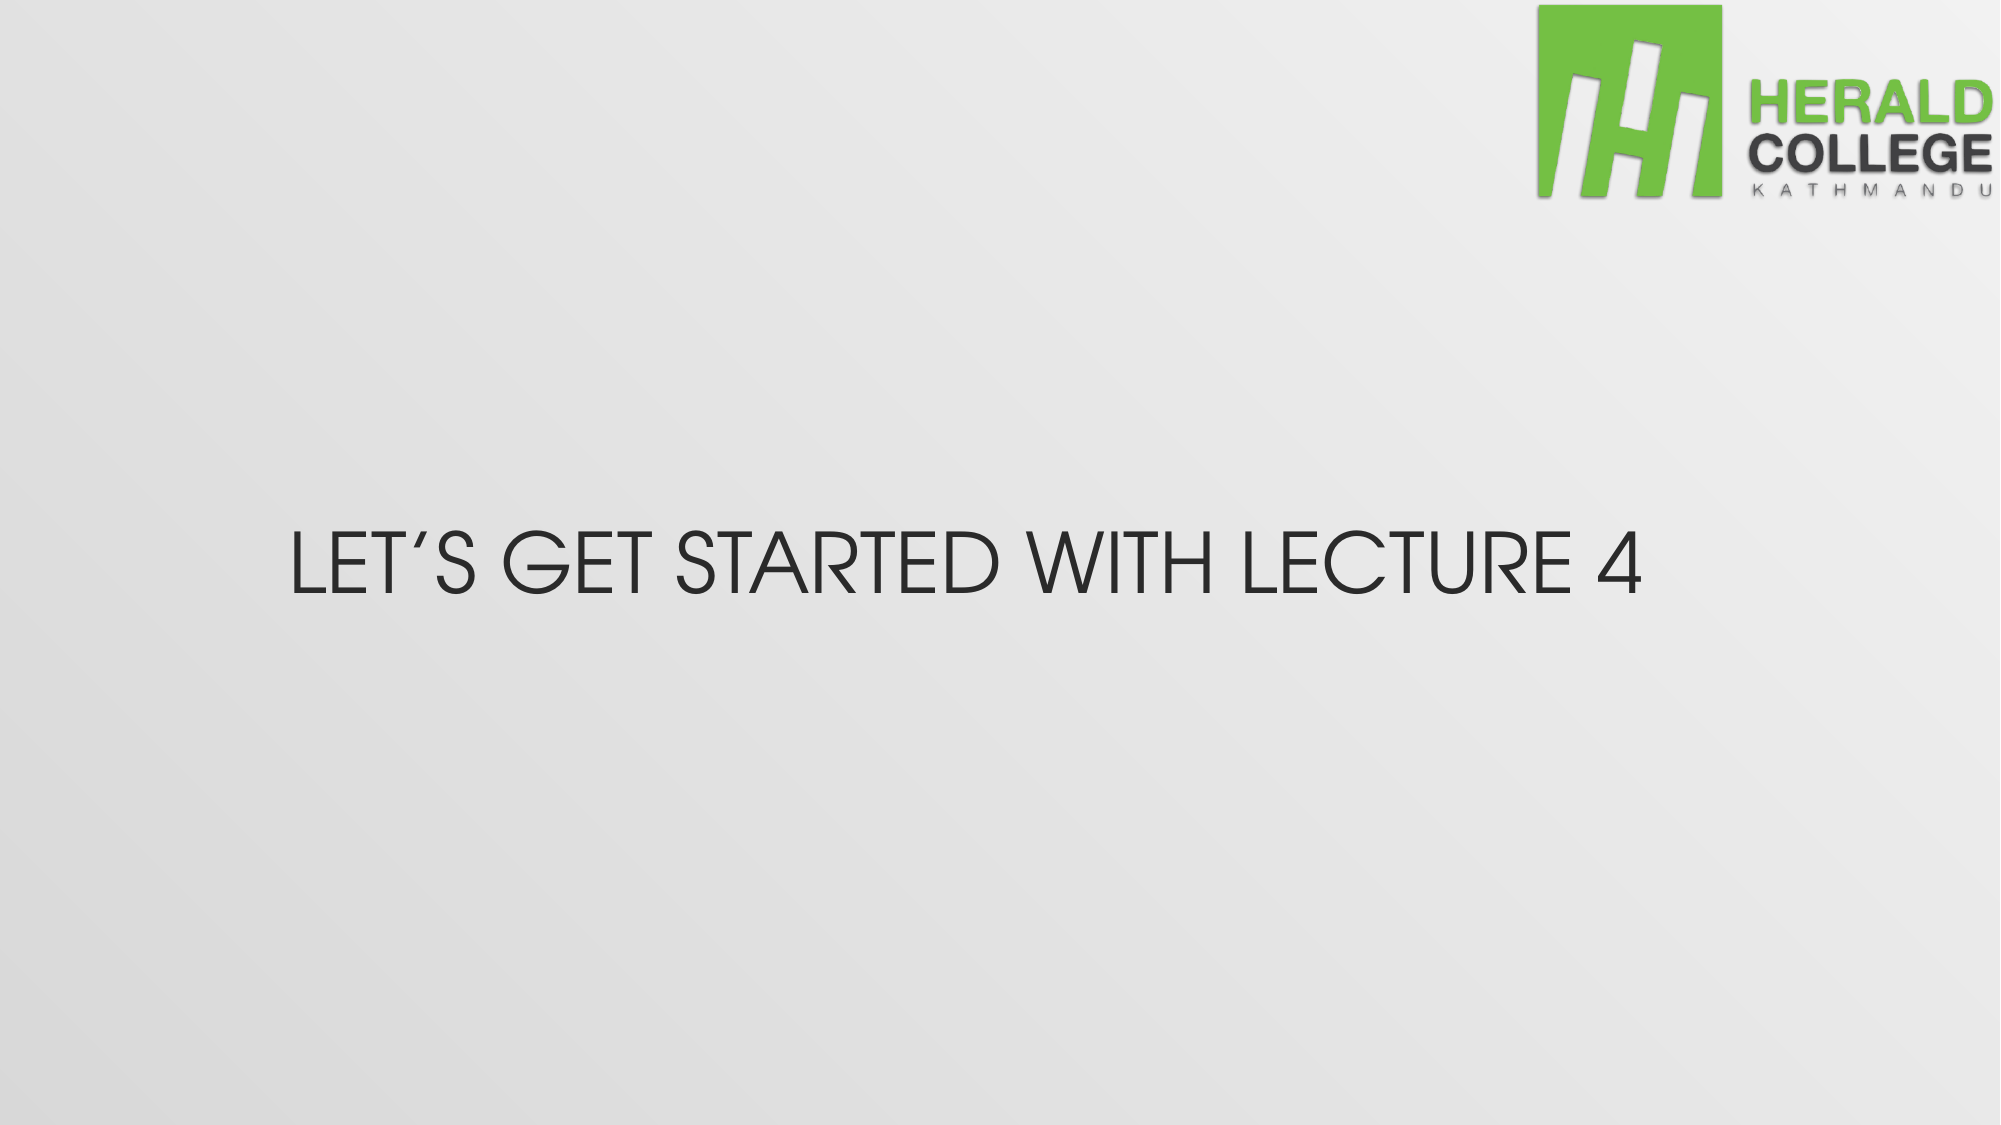

# LET’S GET STARTED WITH LECTURE 4